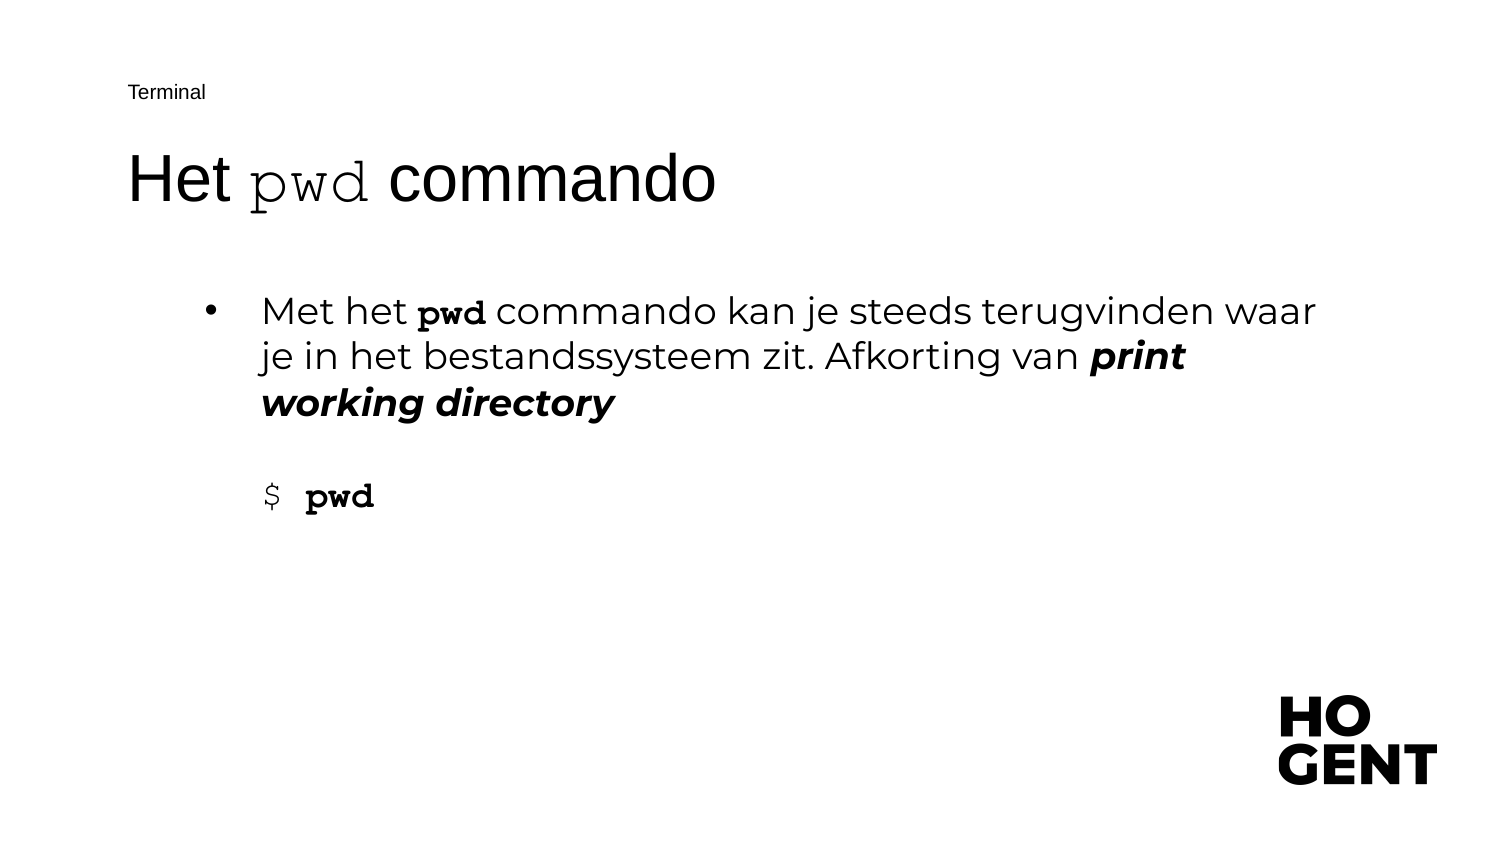

Terminal
# Het pwd commando
Met het pwd commando kan je steeds terugvinden waar je in het bestandssysteem zit. Afkorting van print working directory
$ pwd